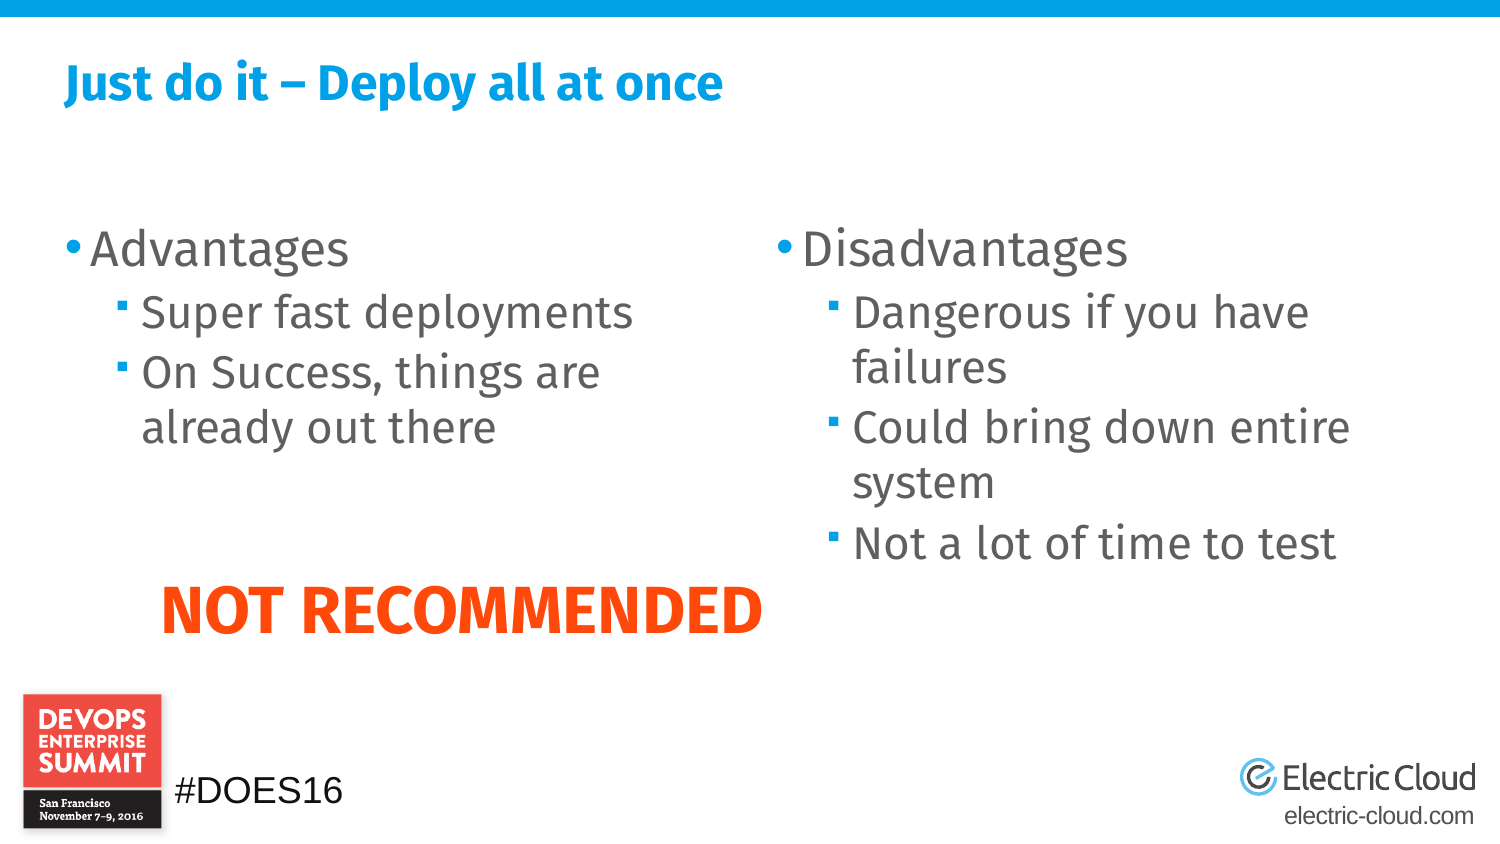

# Just do it – Deploy all at once
Disadvantages
Dangerous if you have failures
Could bring down entire system
Not a lot of time to test
Advantages
Super fast deployments
On Success, things are already out there

Not recommended